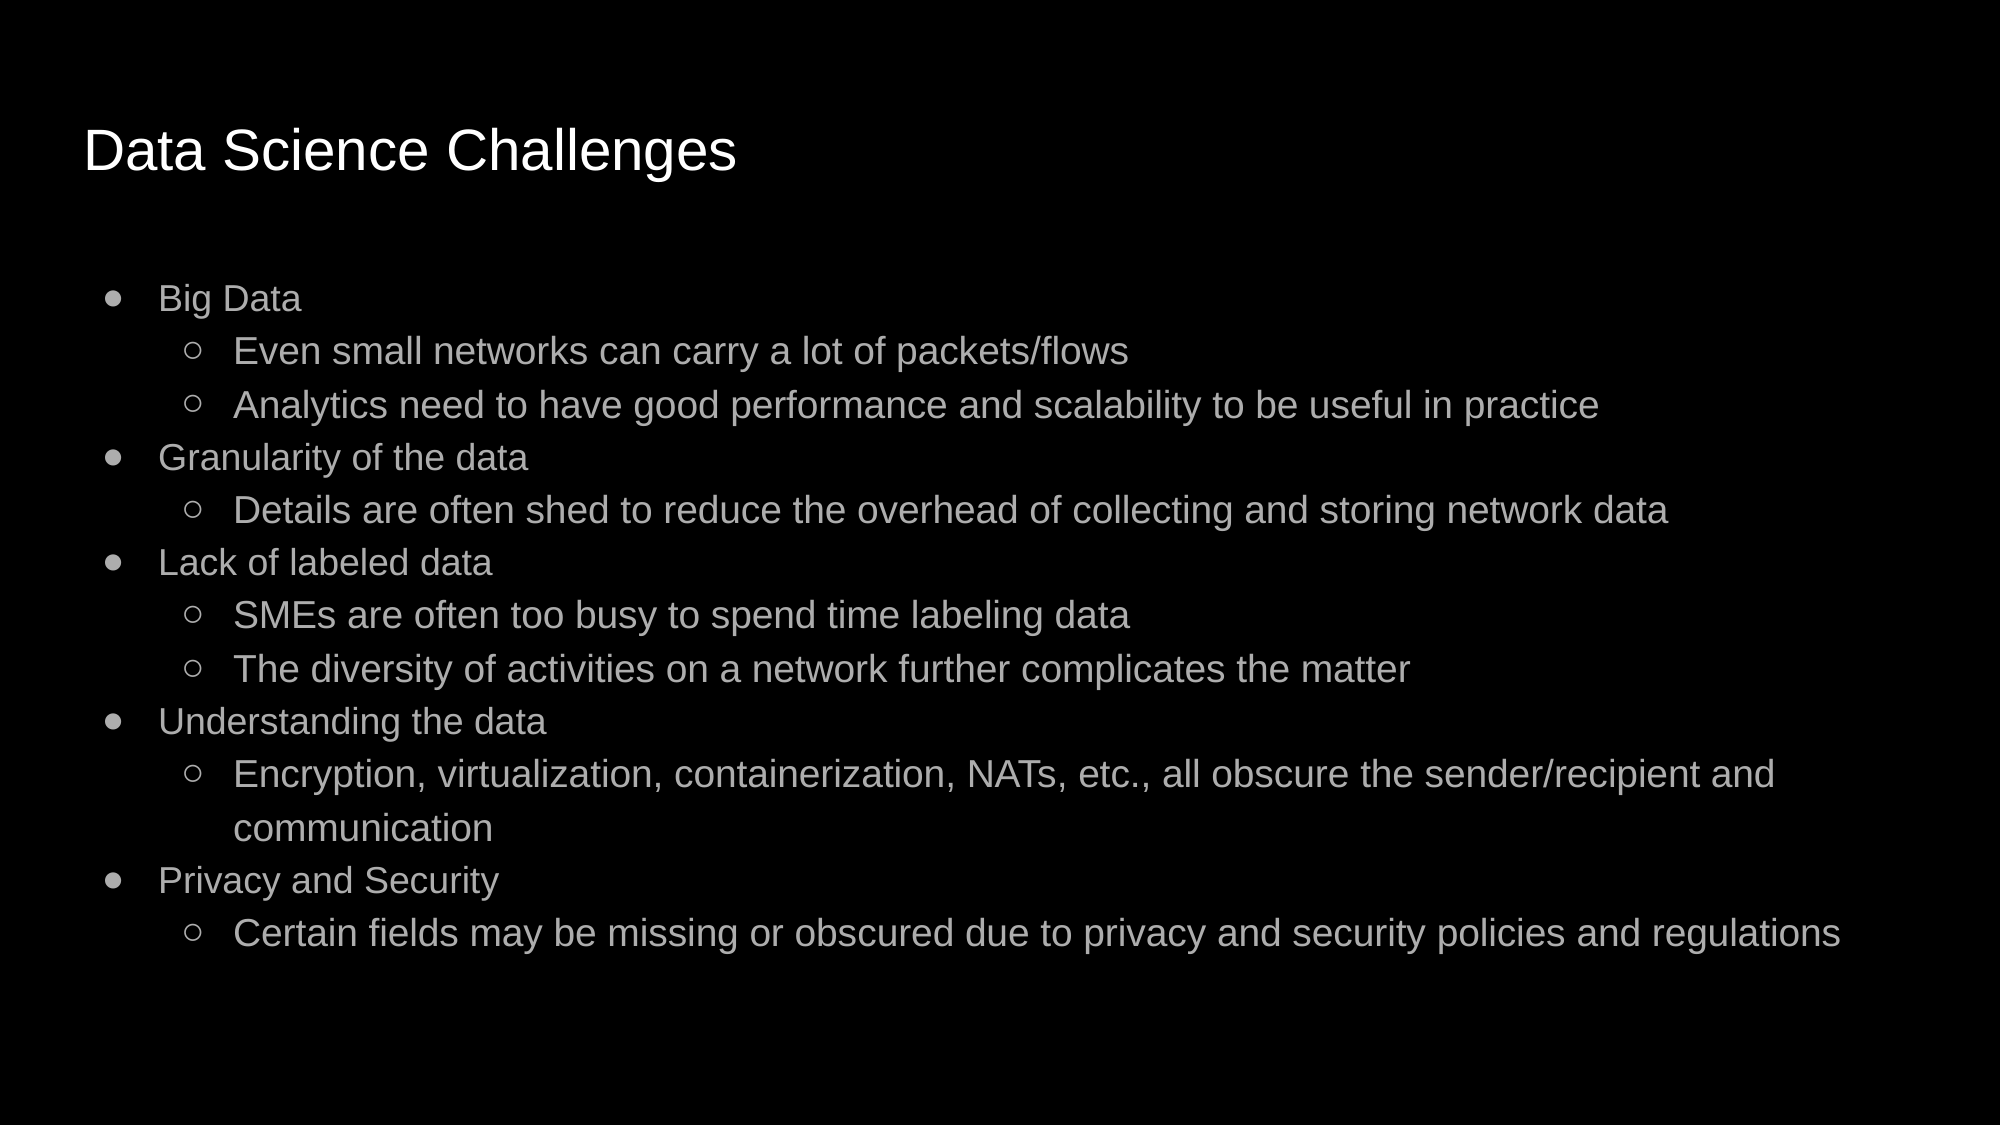

# Data Science Challenges
Big Data
Even small networks can carry a lot of packets/flows
Analytics need to have good performance and scalability to be useful in practice
Granularity of the data
Details are often shed to reduce the overhead of collecting and storing network data
Lack of labeled data
SMEs are often too busy to spend time labeling data
The diversity of activities on a network further complicates the matter
Understanding the data
Encryption, virtualization, containerization, NATs, etc., all obscure the sender/recipient and communication
Privacy and Security
Certain fields may be missing or obscured due to privacy and security policies and regulations

31